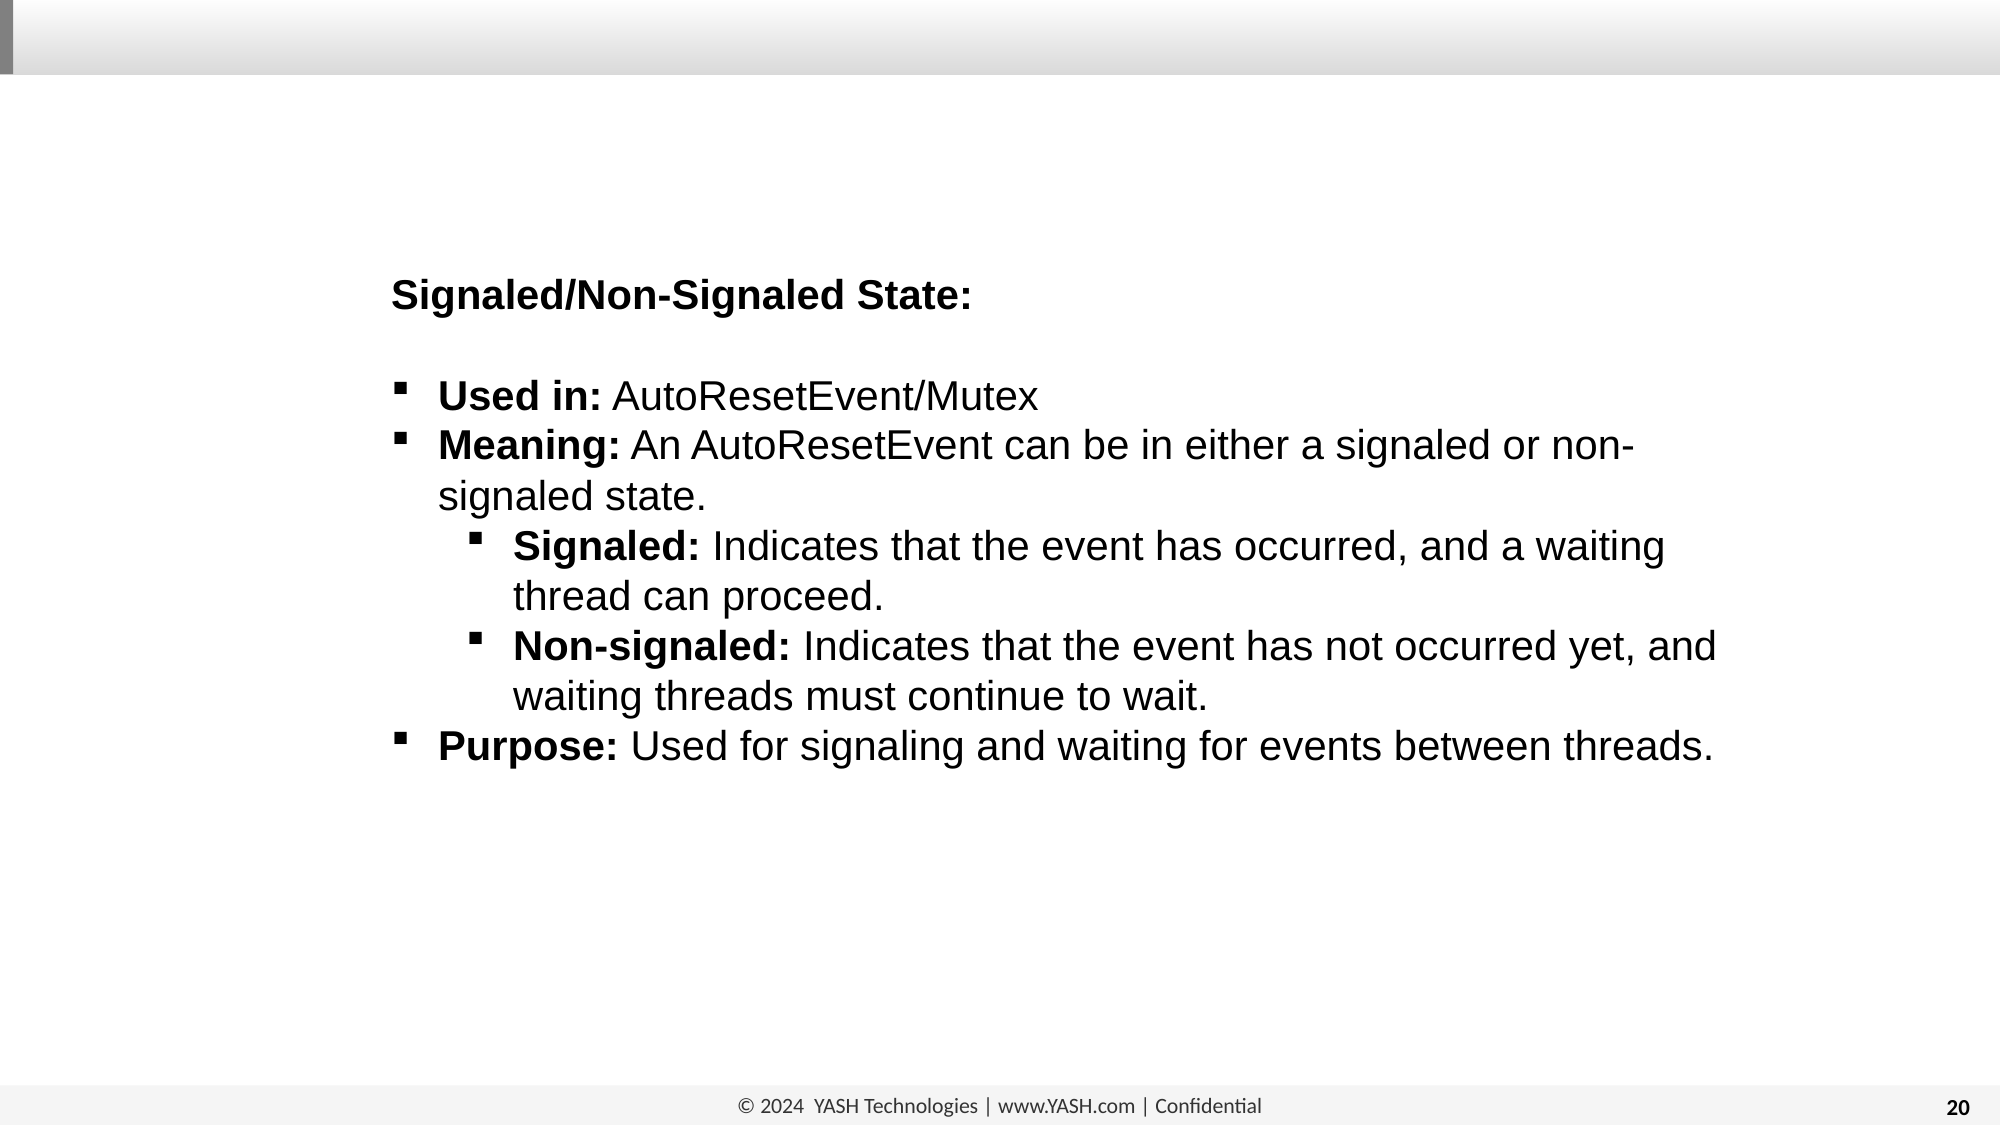

Signaled/Non-Signaled State:

Used in: AutoResetEvent/Mutex
Meaning: An AutoResetEvent can be in either a signaled or non-signaled state.
Signaled: Indicates that the event has occurred, and a waiting thread can proceed.
Non-signaled: Indicates that the event has not occurred yet, and waiting threads must continue to wait.
Purpose: Used for signaling and waiting for events between threads.